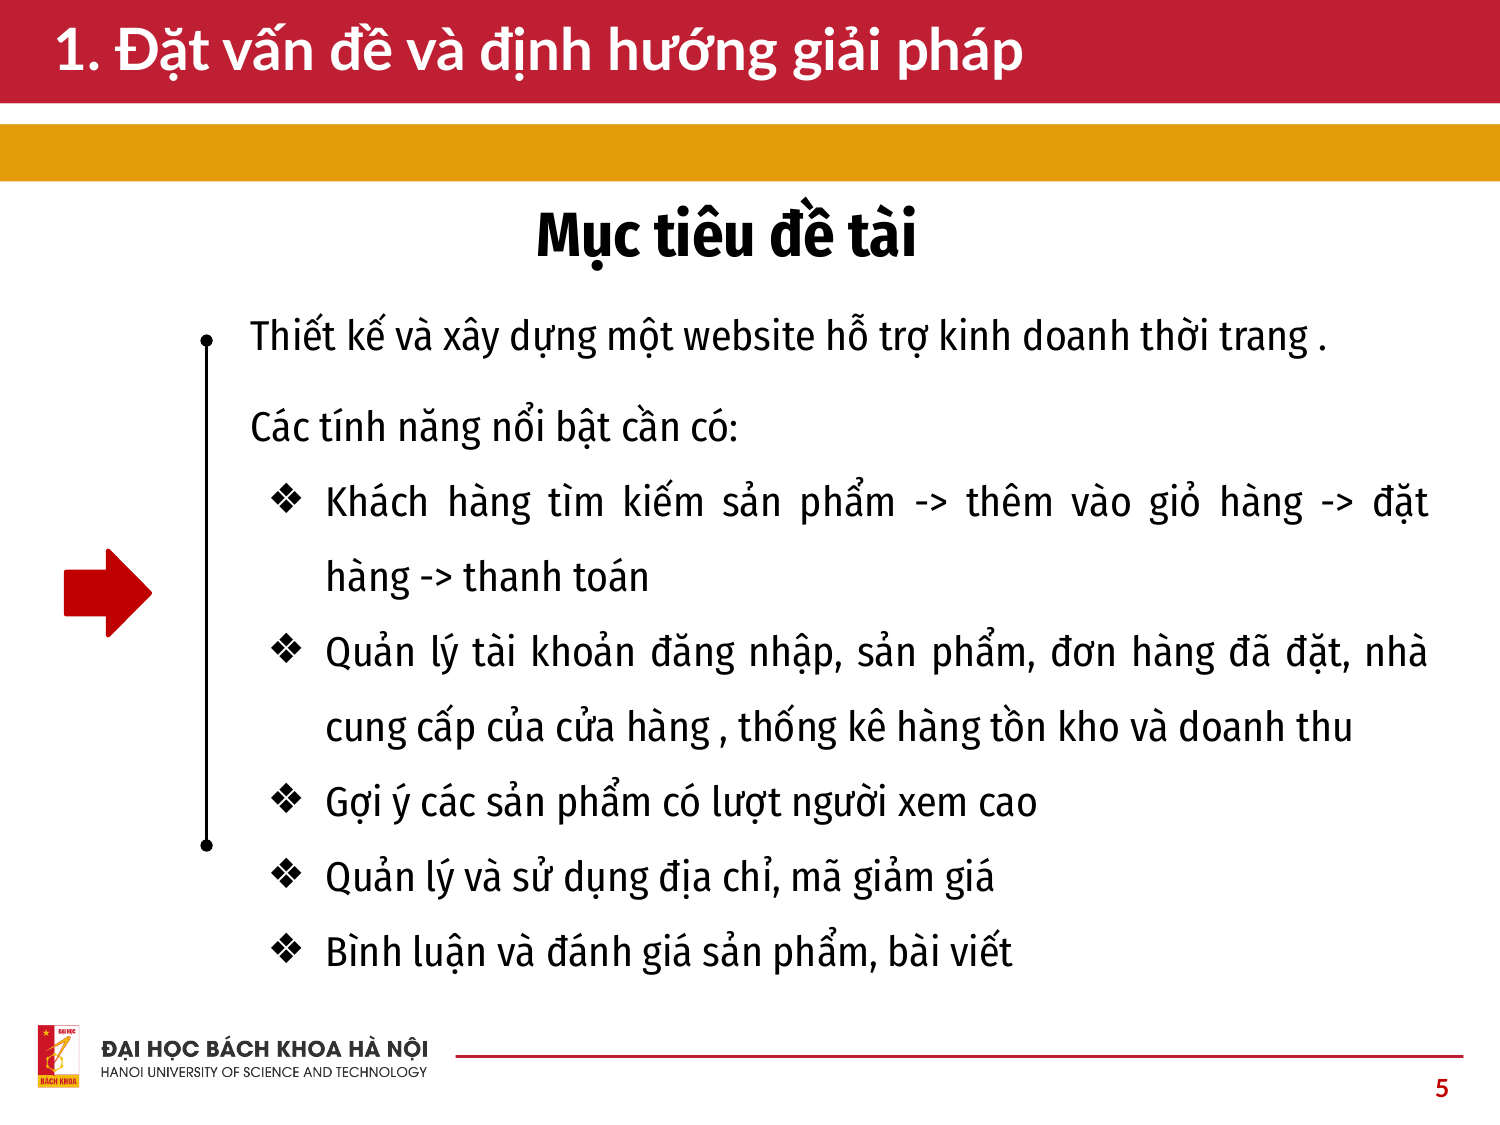

# 1. Đặt vấn đề và định hướng giải pháp
Mục tiêu đề tài
Thiết kế và xây dựng một website hỗ trợ kinh doanh thời trang .
Các tính năng nổi bật cần có:
Khách hàng tìm kiếm sản phẩm -> thêm vào giỏ hàng -> đặt hàng -> thanh toán
Quản lý tài khoản đăng nhập, sản phẩm, đơn hàng đã đặt, nhà cung cấp của cửa hàng , thống kê hàng tồn kho và doanh thu
Gợi ý các sản phẩm có lượt người xem cao
Quản lý và sử dụng địa chỉ, mã giảm giá
Bình luận và đánh giá sản phẩm, bài viết

5